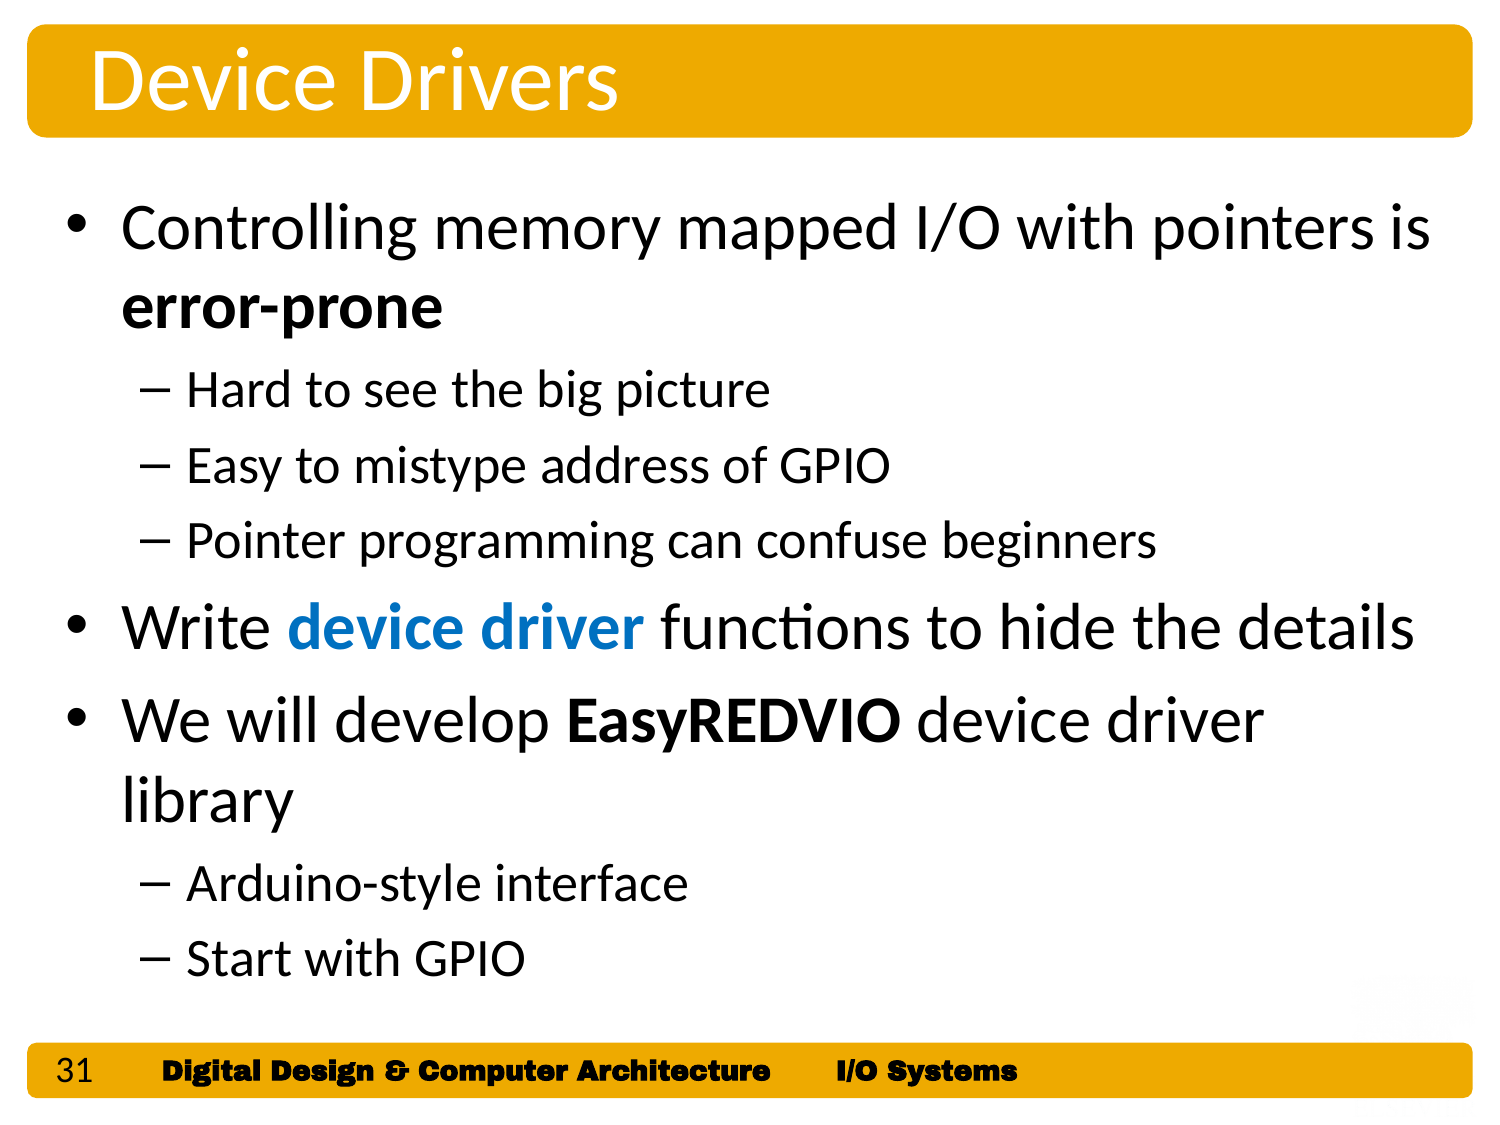

Device Drivers
Controlling memory mapped I/O with pointers is error-prone
Hard to see the big picture
Easy to mistype address of GPIO
Pointer programming can confuse beginners
Write device driver functions to hide the details
We will develop EasyREDVIO device driver library
Arduino-style interface
Start with GPIO
31